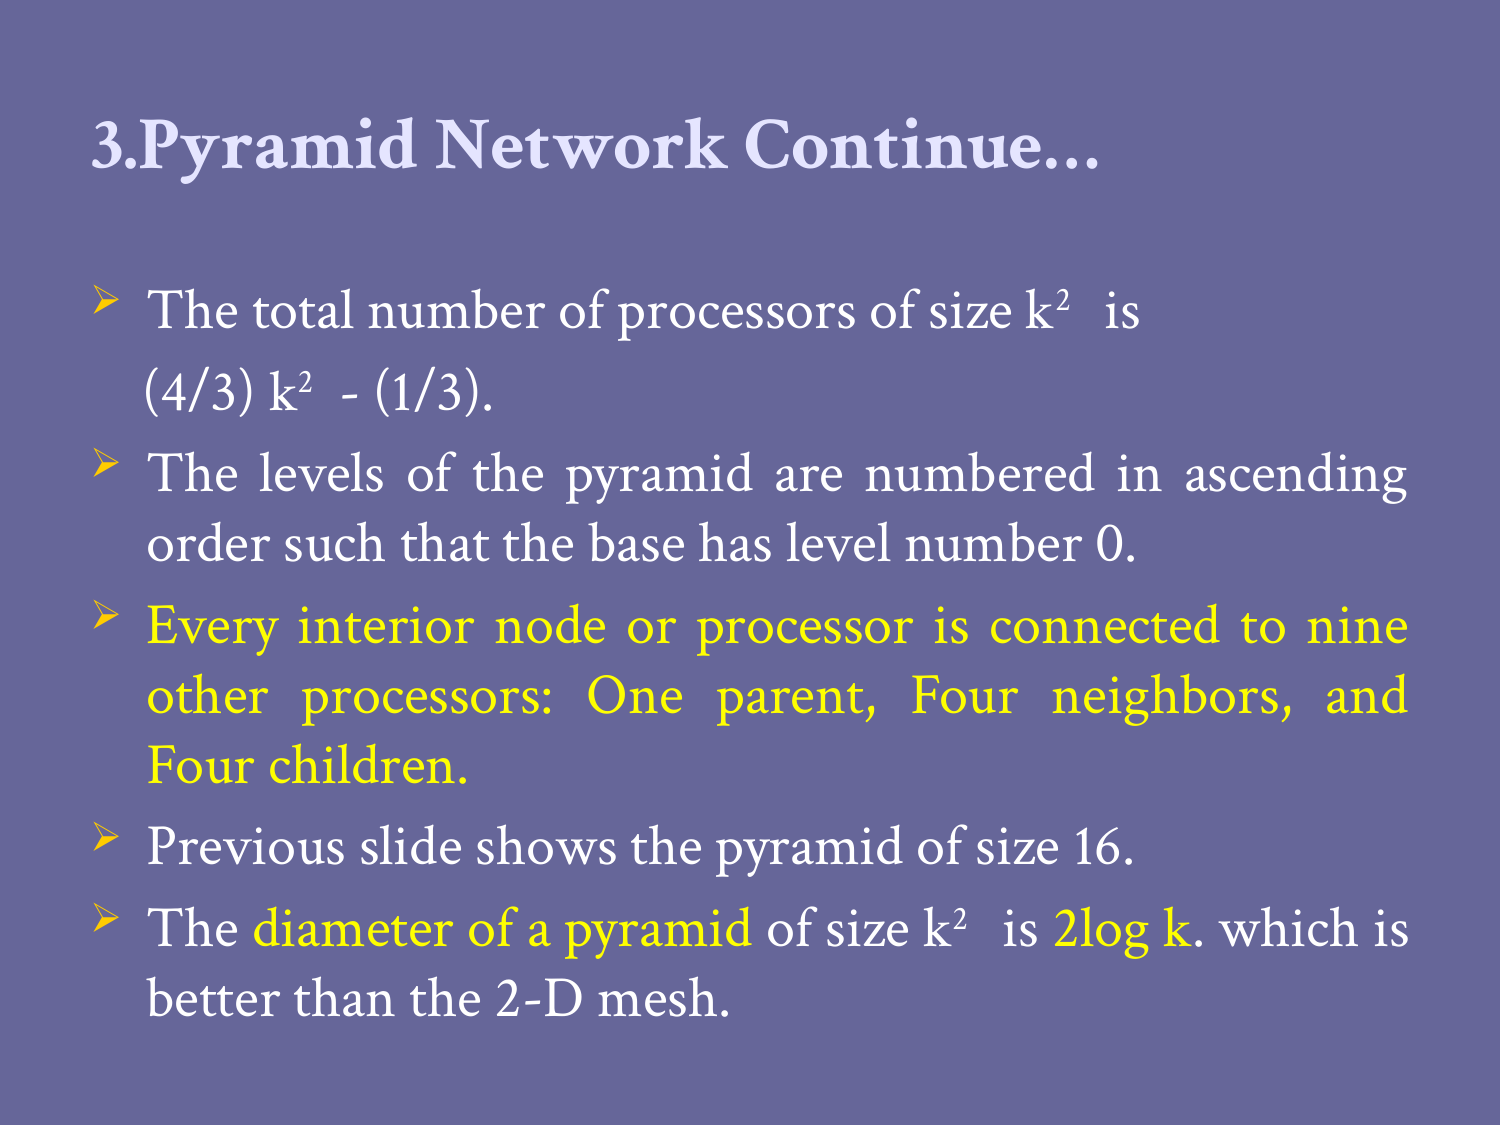

3.Pyramid Network Continue…
The total number of processors of size k2   is
    (4/3) k2  - (1/3).
The levels of the pyramid are numbered in ascending order such that the base has level number 0.
Every interior node or processor is connected to nine other processors: One parent, Four neighbors, and Four children.
Previous slide shows the pyramid of size 16.
The diameter of a pyramid of size k2   is 2log k. which is better than the 2-D mesh.